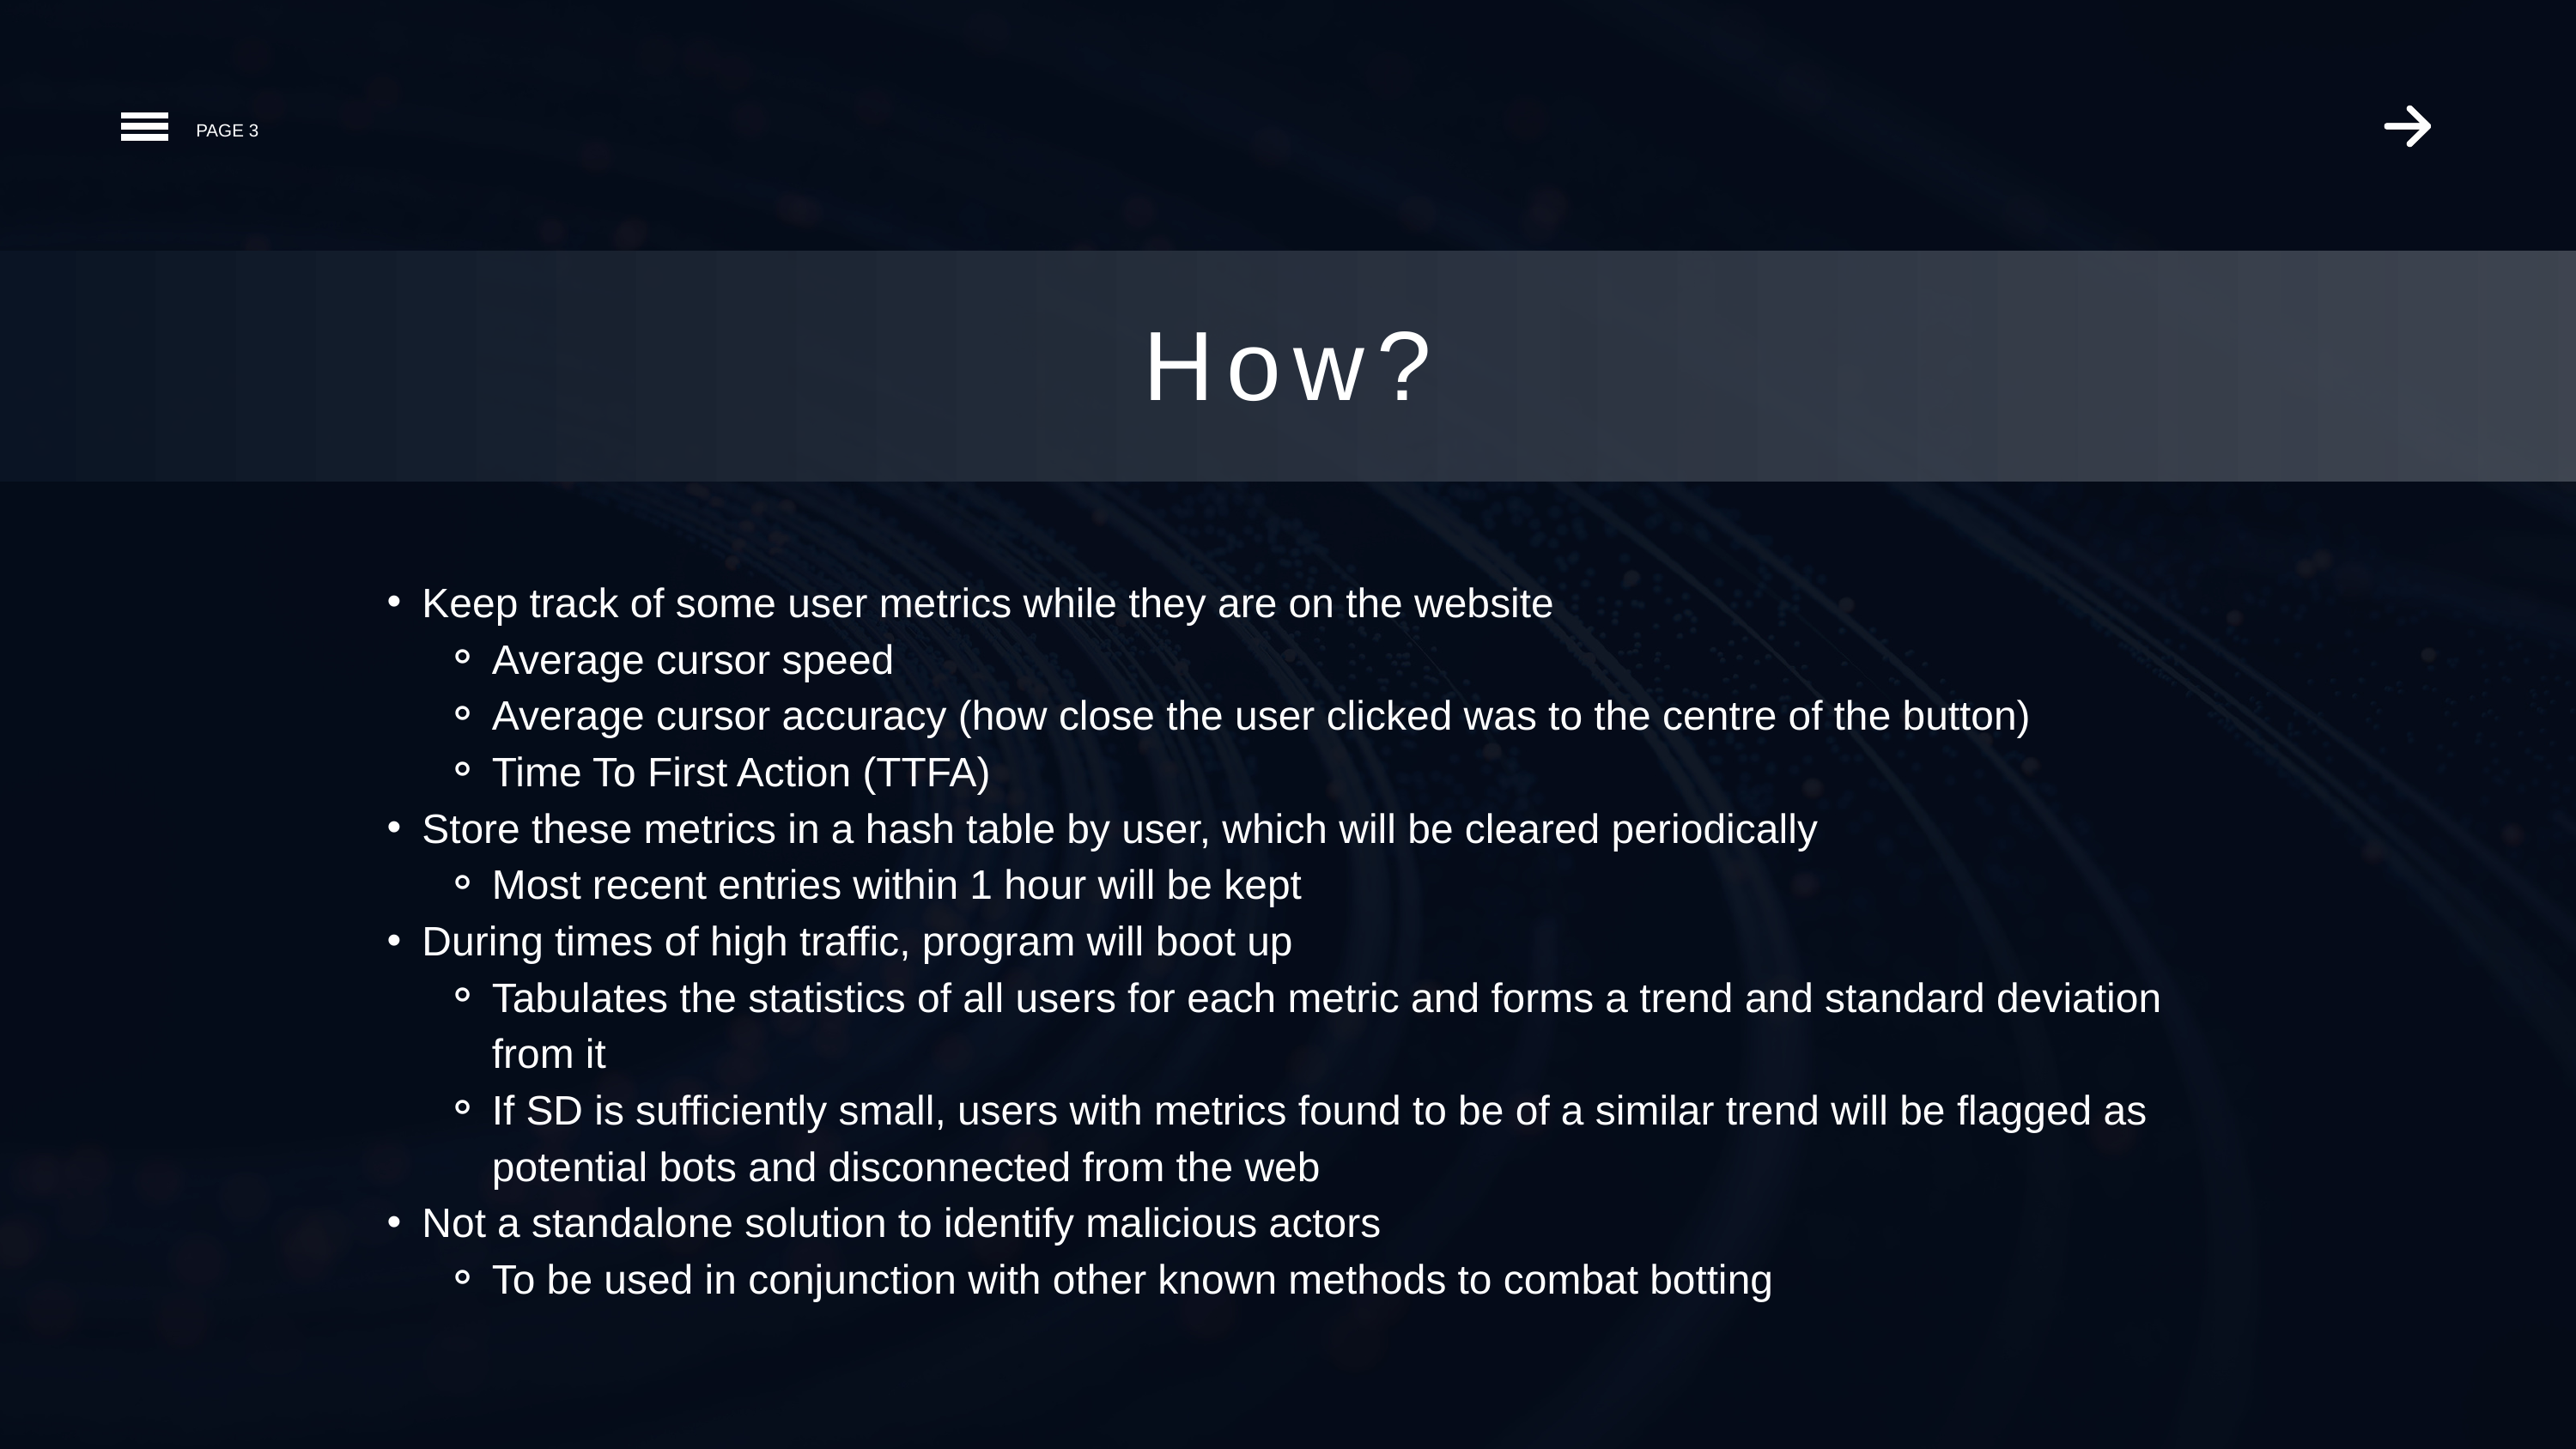

PAGE 3

How?
Keep track of some user metrics while they are on the website
Average cursor speed
Average cursor accuracy (how close the user clicked was to the centre of the button)
Time To First Action (TTFA)
Store these metrics in a hash table by user, which will be cleared periodically
Most recent entries within 1 hour will be kept
During times of high traffic, program will boot up
Tabulates the statistics of all users for each metric and forms a trend and standard deviation from it
If SD is sufficiently small, users with metrics found to be of a similar trend will be flagged as potential bots and disconnected from the web
Not a standalone solution to identify malicious actors
To be used in conjunction with other known methods to combat botting